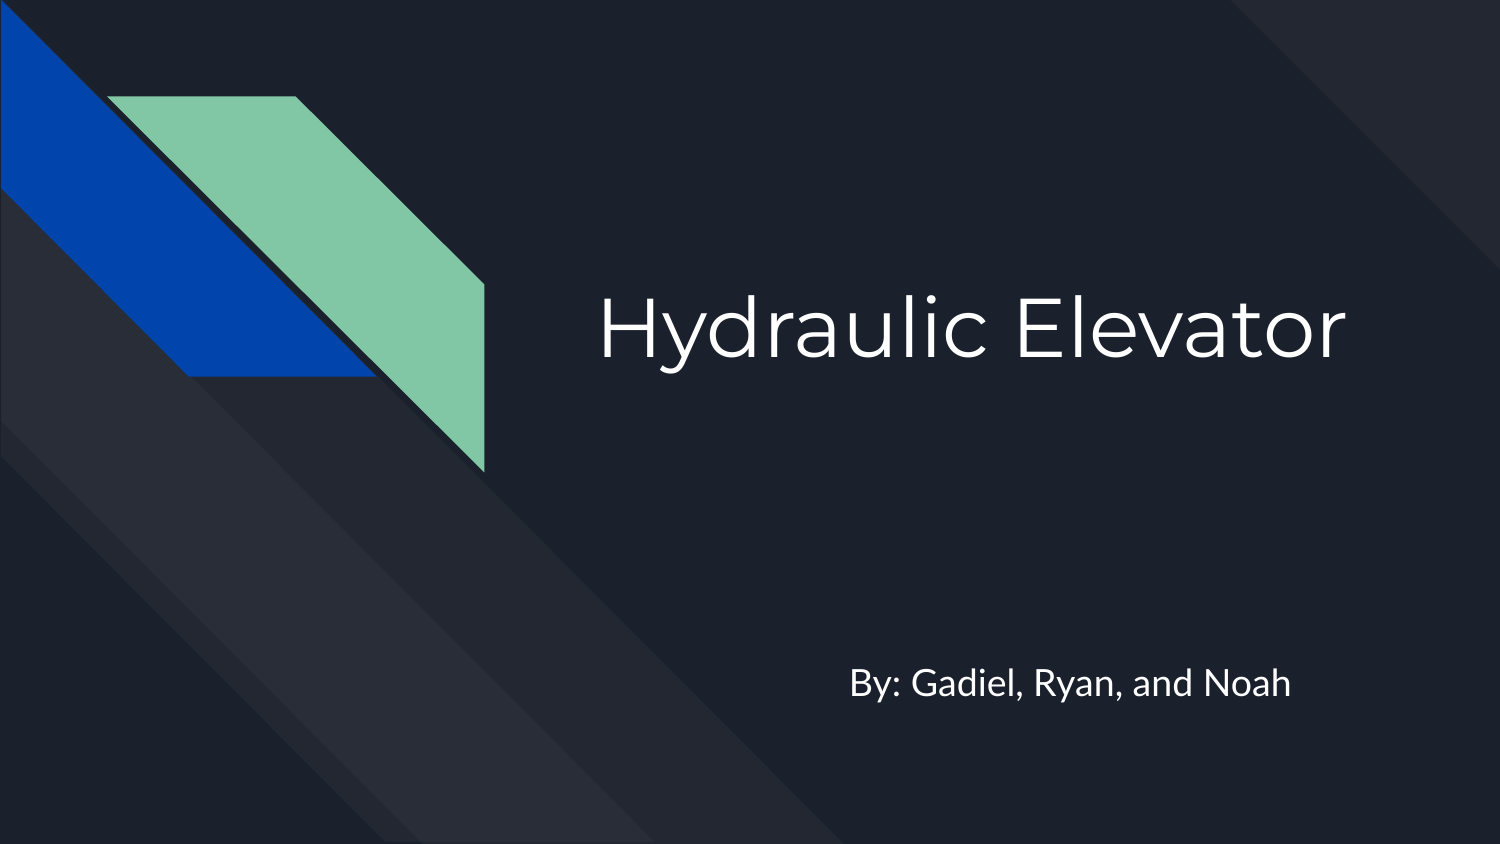

# Hydraulic Elevator
By: Gadiel, Ryan, and Noah